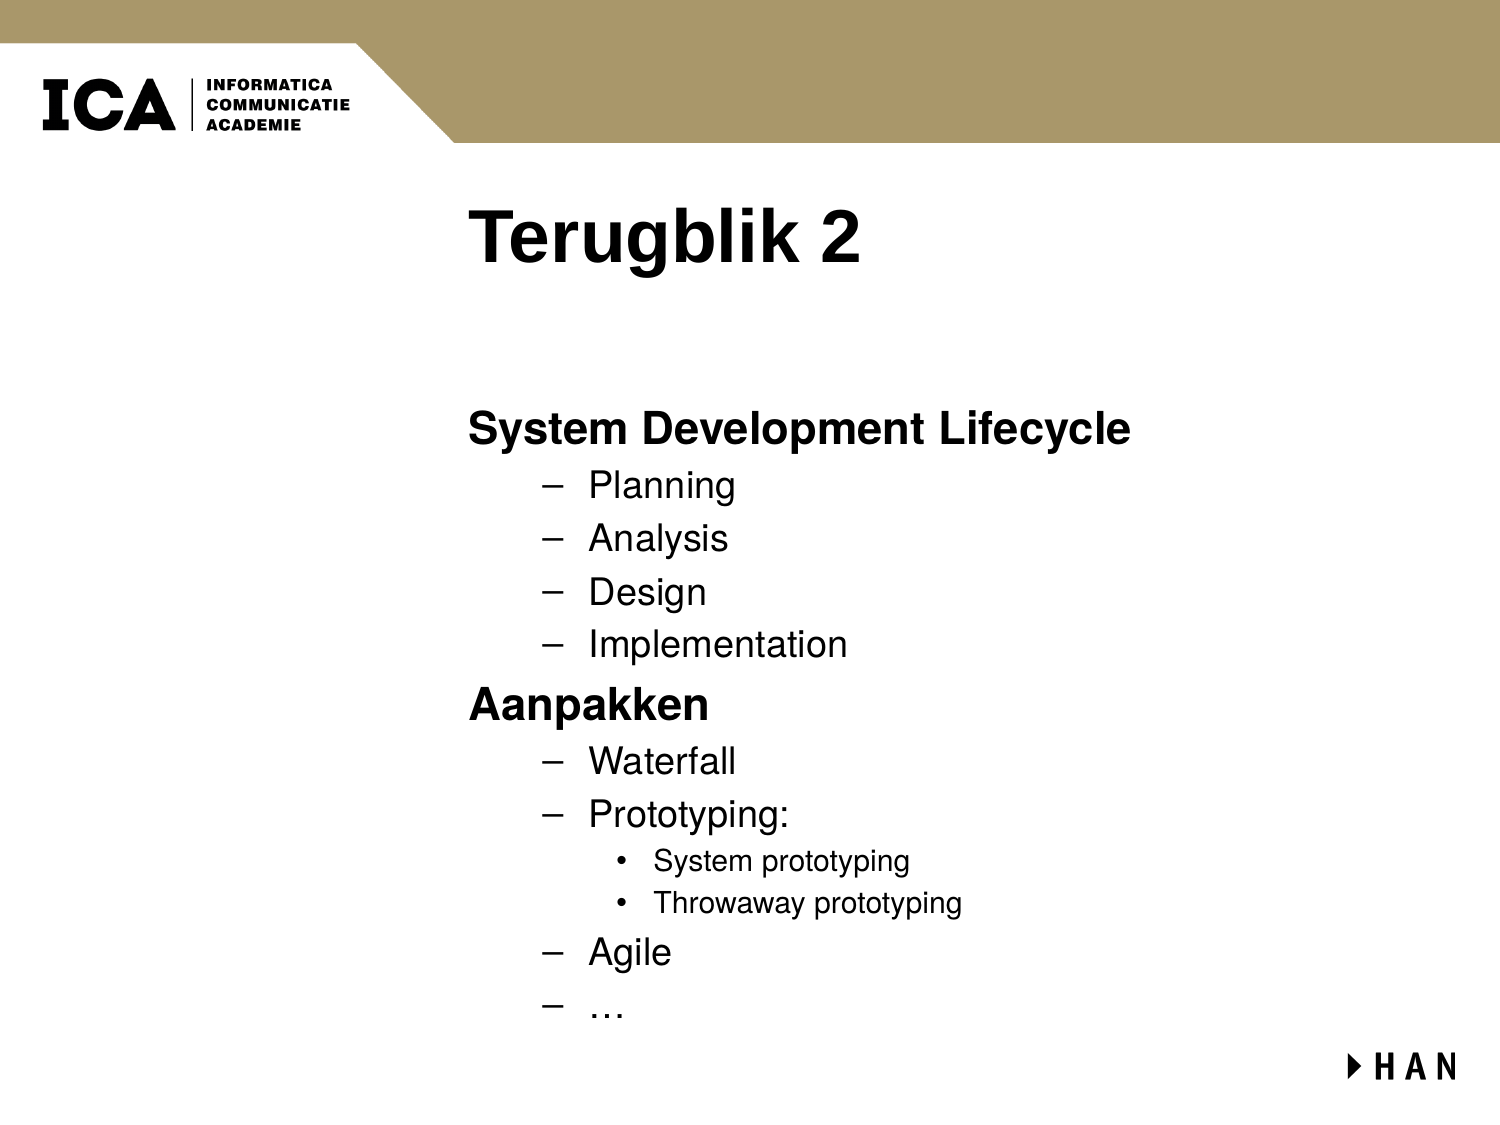

# Terugblik 2

System Development Lifecycle
Planning
Analysis
Design
Implementation
Aanpakken
Waterfall
Prototyping:
System prototyping
Throwaway prototyping
Agile
…